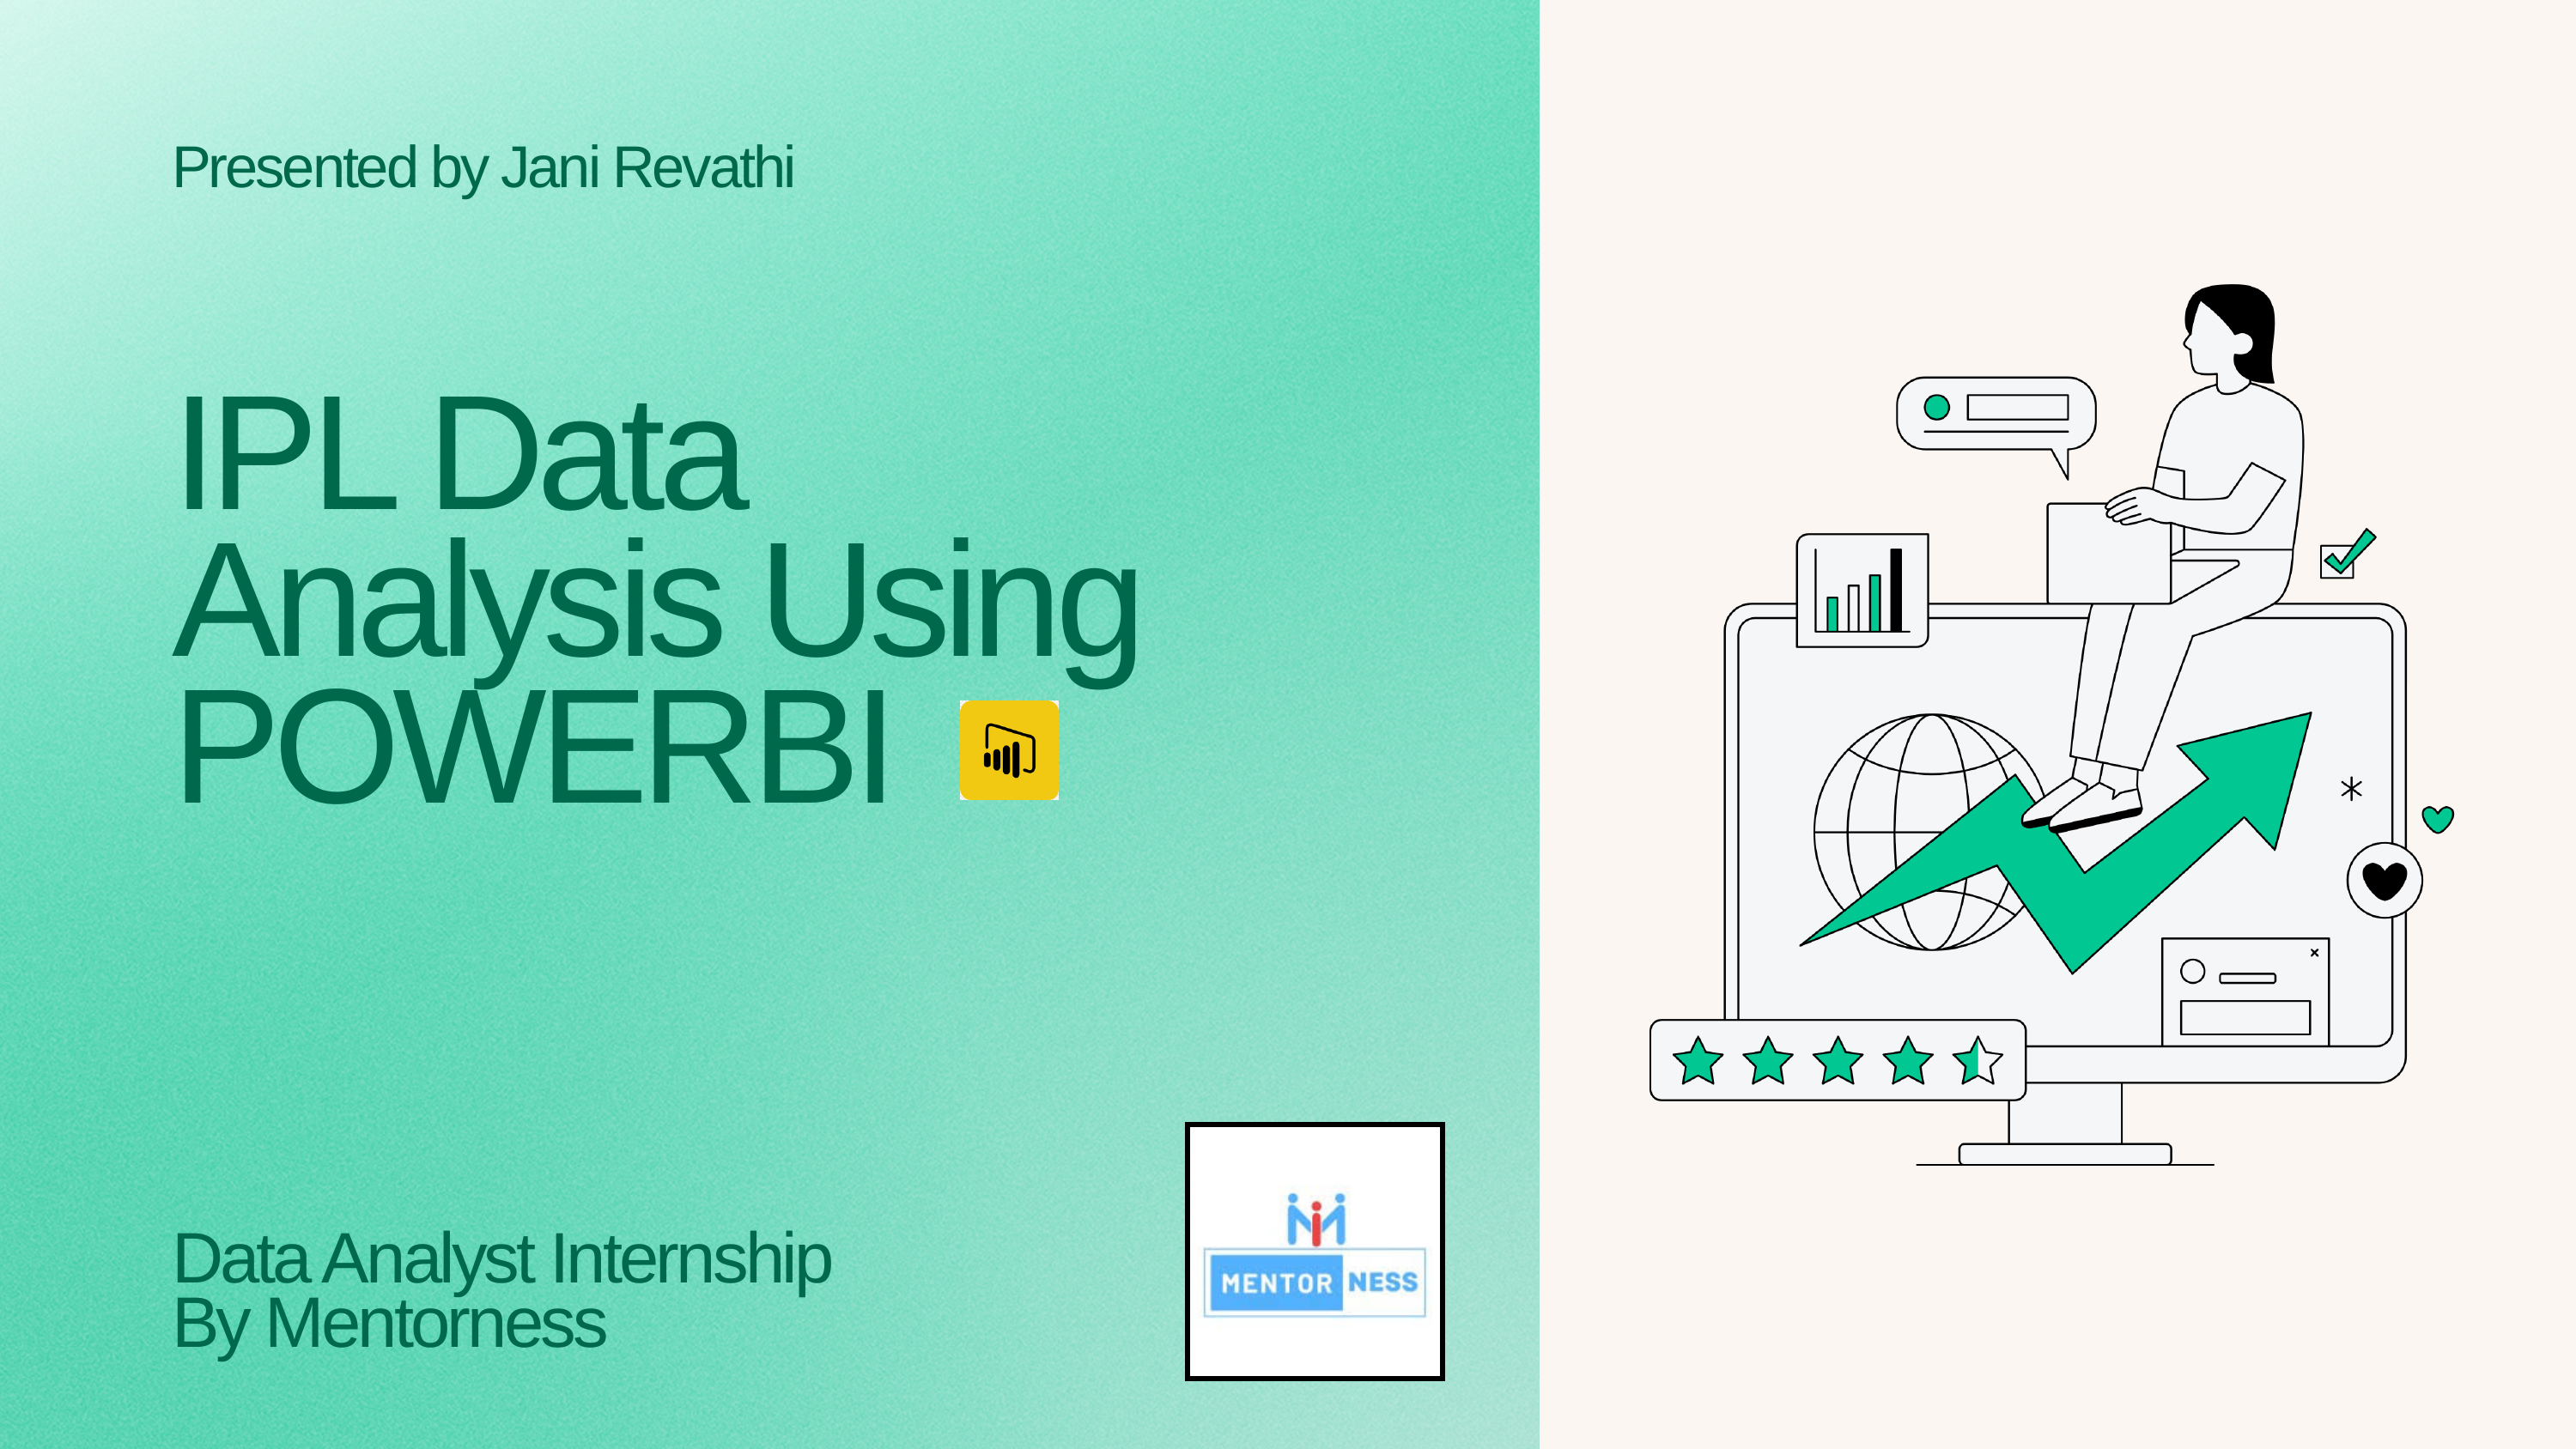

Presented by Jani Revathi

IPL Data
Analysis Using POWERBI

Data Analyst Internship
By Mentorness